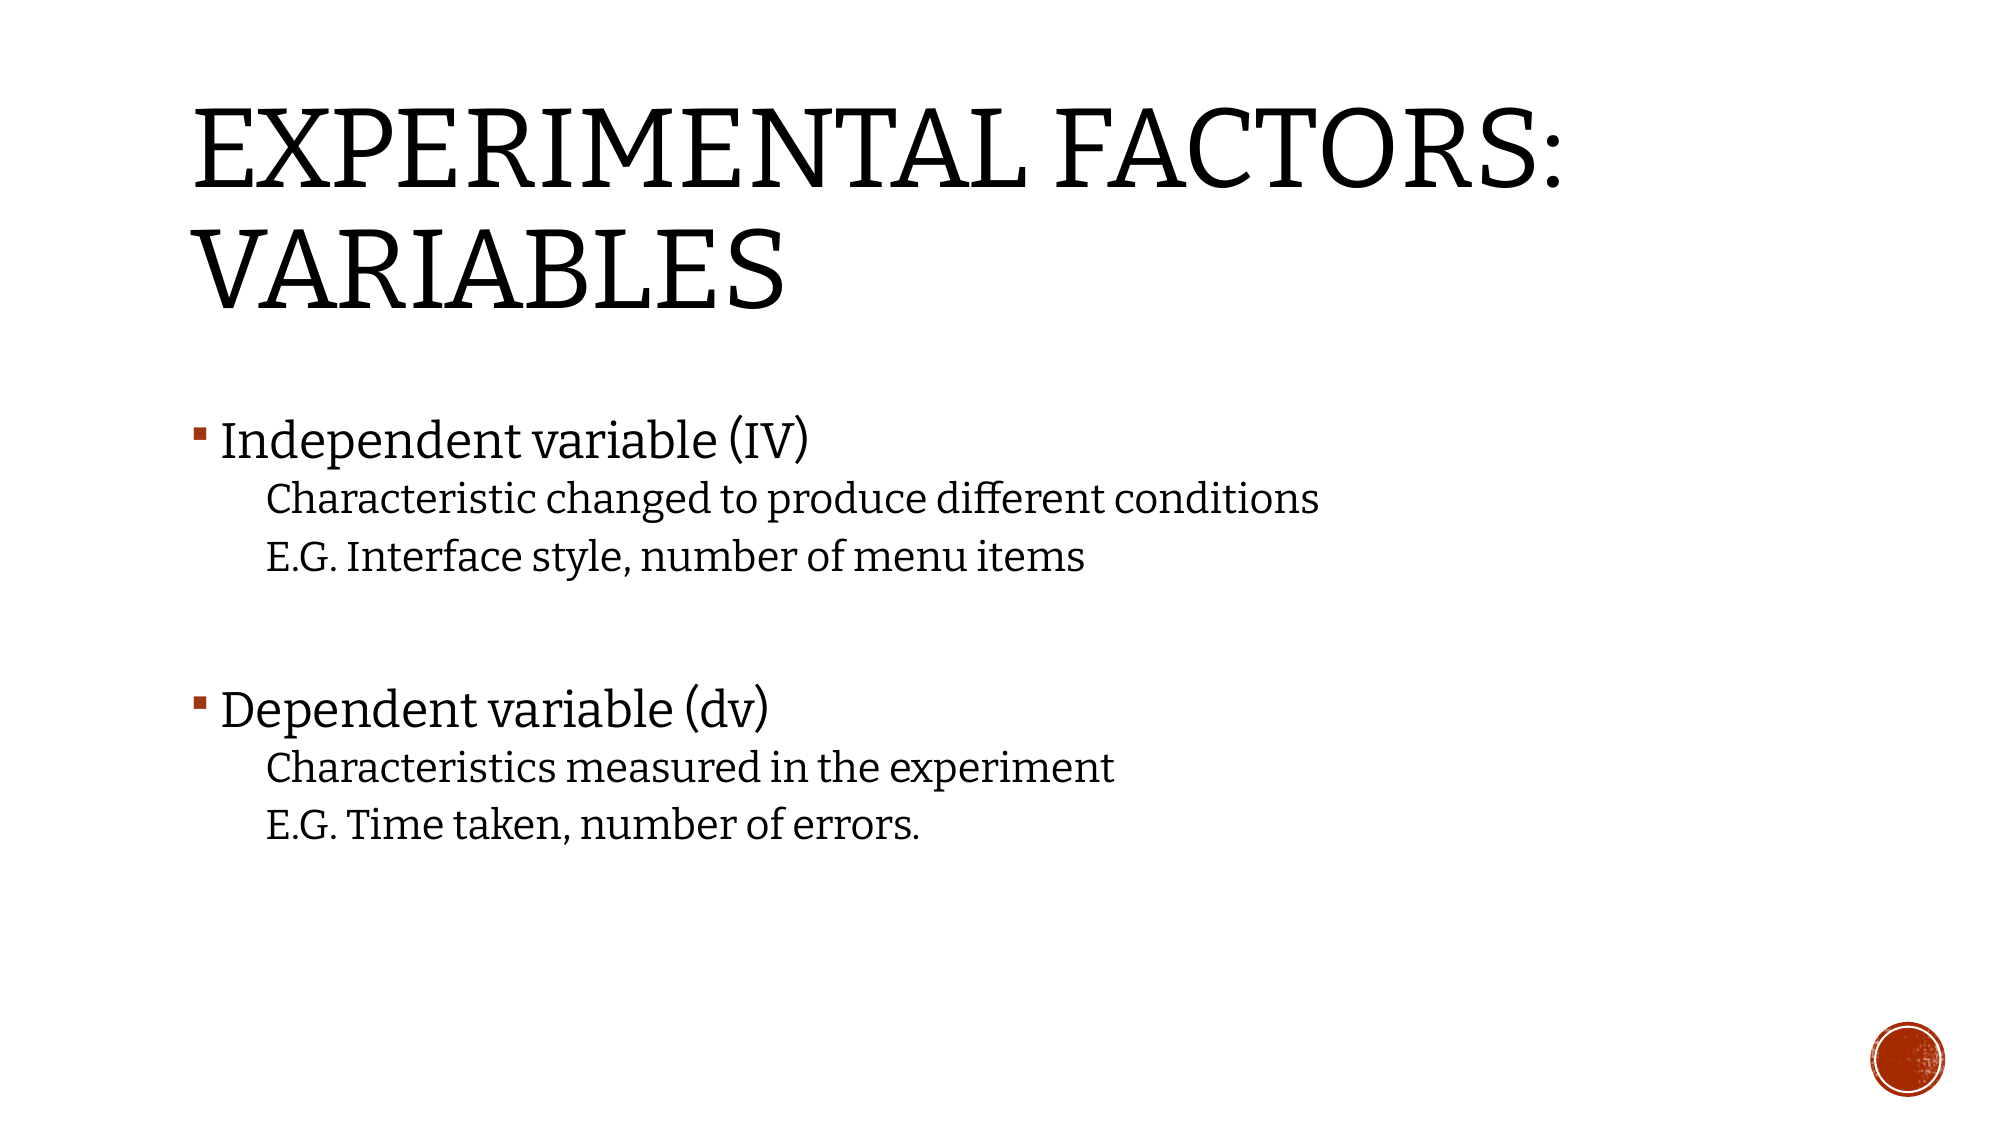

# Experimental factors: Variables

Independent variable (IV)
Characteristic changed to produce different conditions
E.G. Interface style, number of menu items

Dependent variable (dv)
Characteristics measured in the experiment
E.G. Time taken, number of errors.